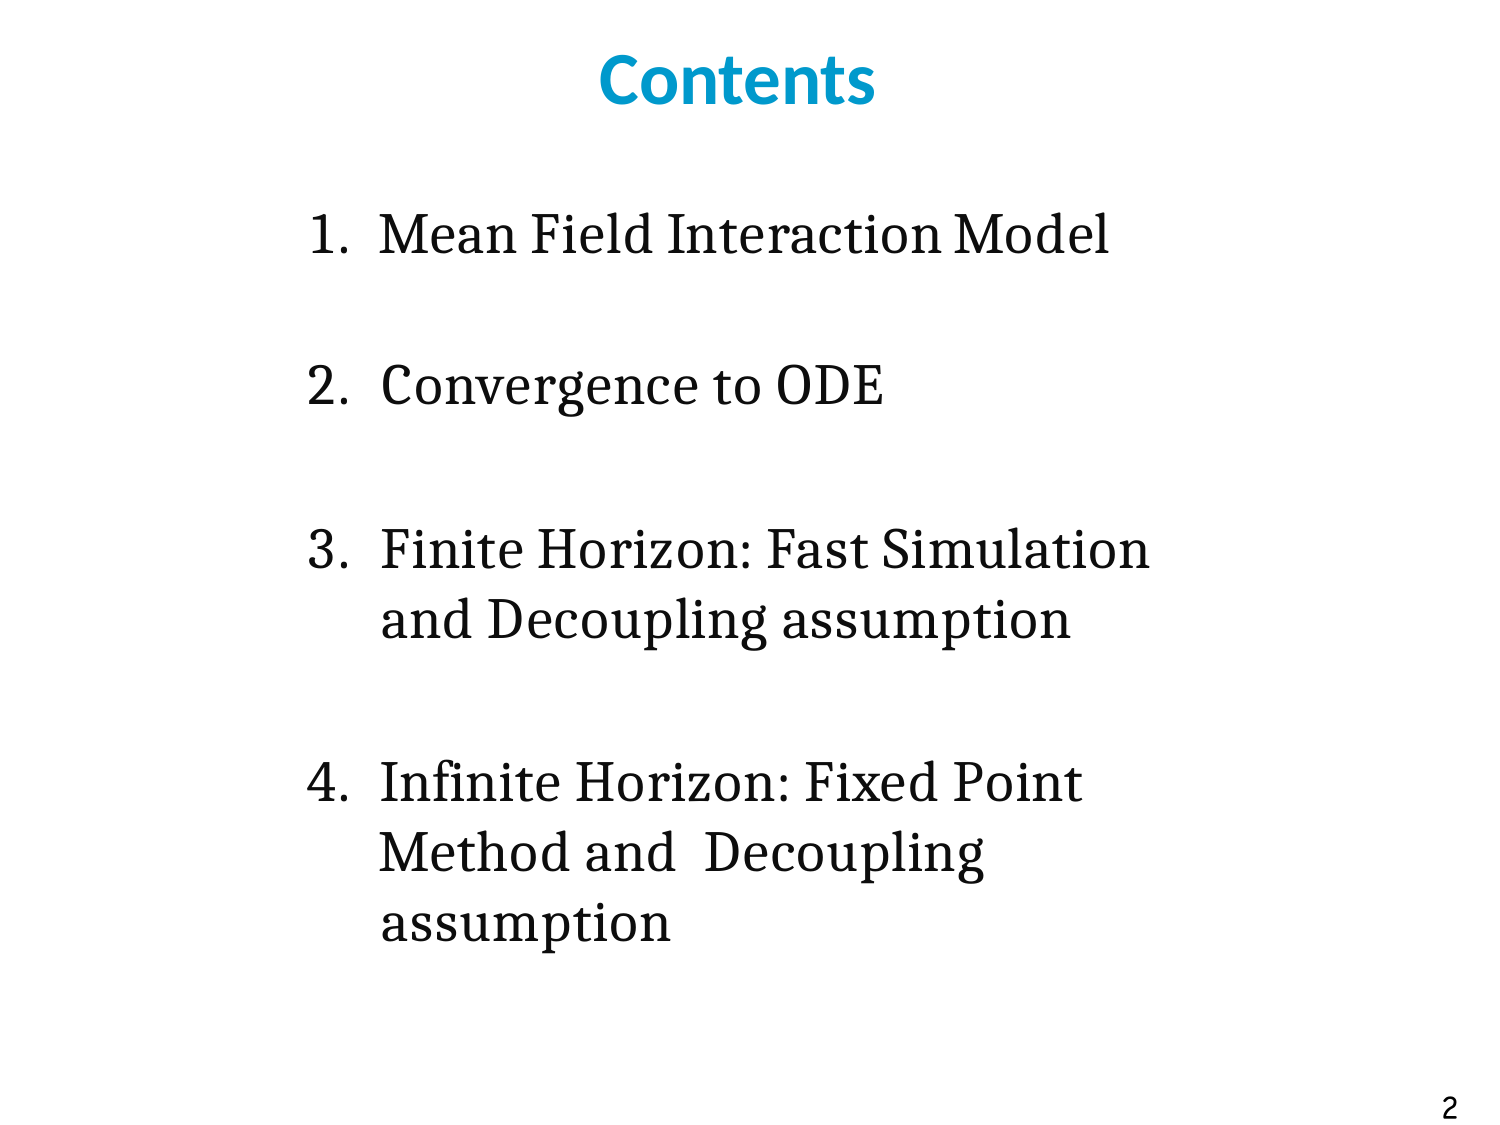

# Contents
Mean Field Interaction Model
Convergence to ODE

Finite Horizon: Fast Simulation and Decoupling assumption

Infinite Horizon: Fixed Point Method and  Decoupling assumption

2